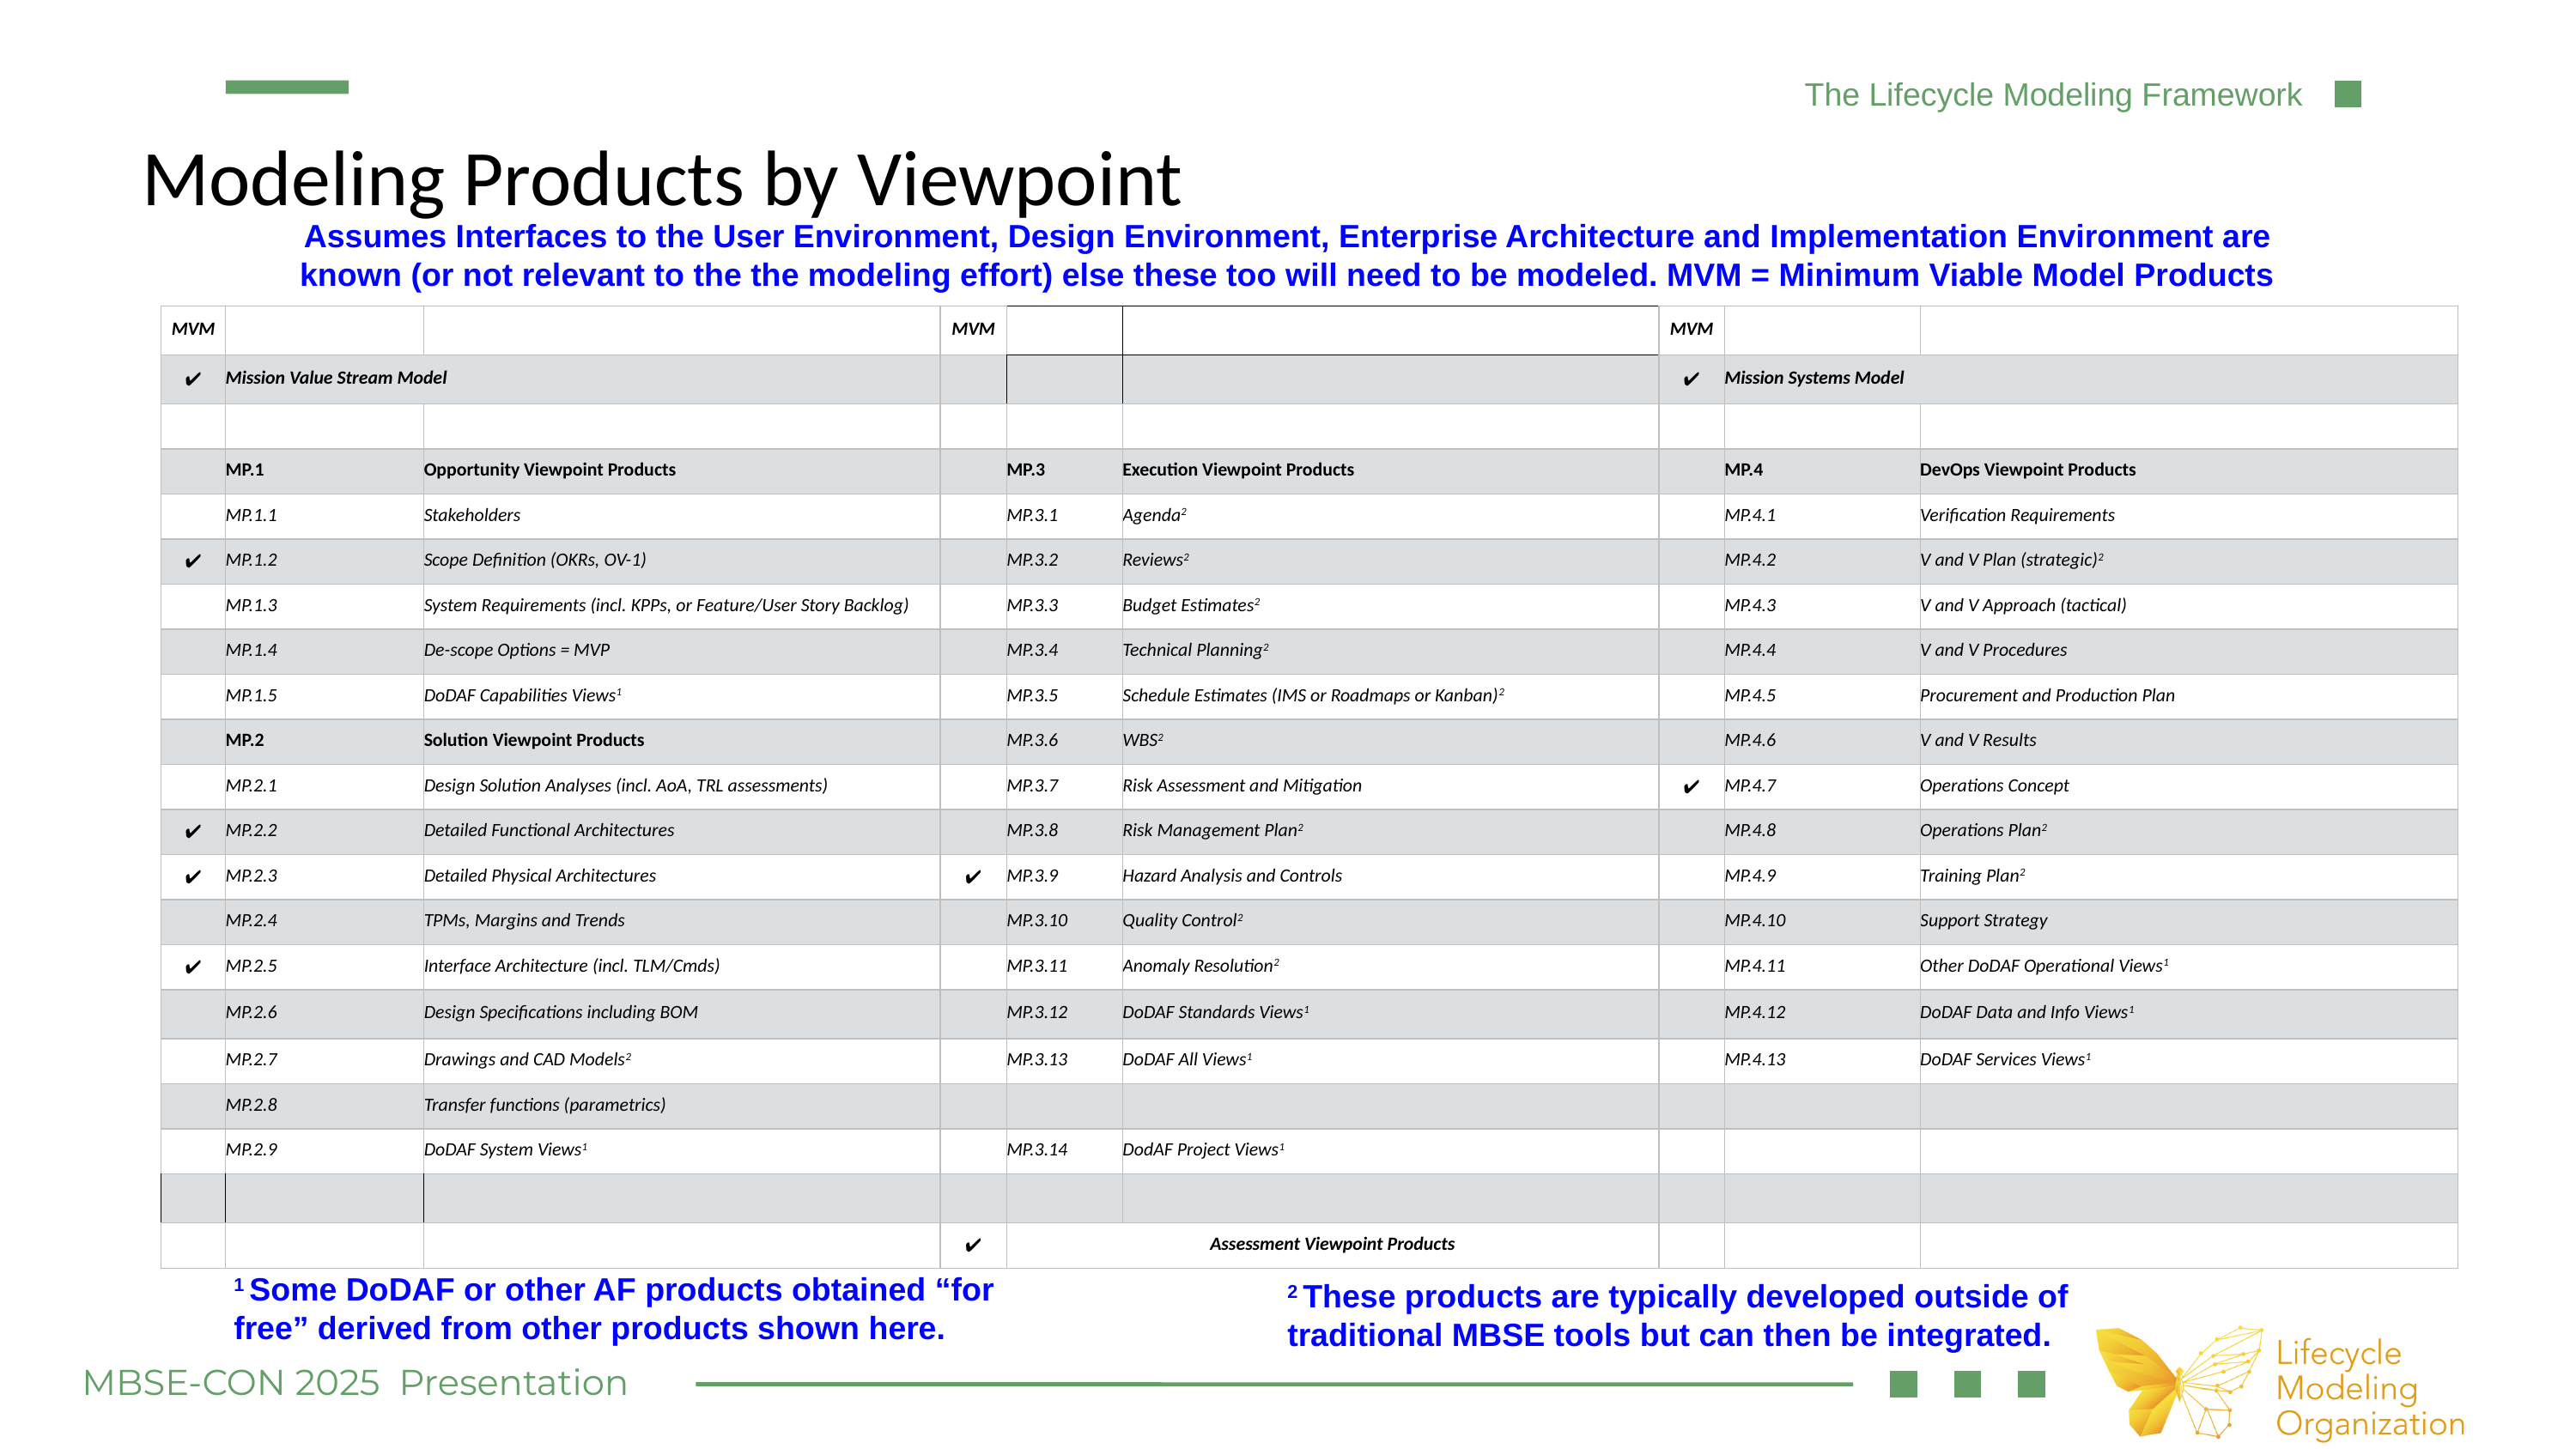

The Lifecycle Modeling Framework
# Modeling Products by Viewpoint
Assumes Interfaces to the User Environment, Design Environment, Enterprise Architecture and Implementation Environment are known (or not relevant to the the modeling effort) else these too will need to be modeled. MVM = Minimum Viable Model Products
| MVM |  |  | MVM |  |  | MVM |  |  |
| --- | --- | --- | --- | --- | --- | --- | --- | --- |
| ✔︎ | Mission Value Stream Model |  |  |  |  | ✔︎ | Mission Systems Model |  |
|  |  |  |  |  |  |  |  |  |
|  | MP.1 | Opportunity Viewpoint Products |  | MP.3 | Execution Viewpoint Products |  | MP.4 | DevOps Viewpoint Products |
|  | MP.1.1 | Stakeholders |  | MP.3.1 | Agenda2 |  | MP.4.1 | Verification Requirements |
| ✔︎ | MP.1.2 | Scope Definition (OKRs, OV-1) |  | MP.3.2 | Reviews2 |  | MP.4.2 | V and V Plan (strategic)2 |
|  | MP.1.3 | System Requirements (incl. KPPs, or Feature/User Story Backlog) |  | MP.3.3 | Budget Estimates2 |  | MP.4.3 | V and V Approach (tactical) |
|  | MP.1.4 | De-scope Options = MVP |  | MP.3.4 | Technical Planning2 |  | MP.4.4 | V and V Procedures |
|  | MP.1.5 | DoDAF Capabilities Views1 |  | MP.3.5 | Schedule Estimates (IMS or Roadmaps or Kanban)2 |  | MP.4.5 | Procurement and Production Plan |
|  | MP.2 | Solution Viewpoint Products |  | MP.3.6 | WBS2 |  | MP.4.6 | V and V Results |
|  | MP.2.1 | Design Solution Analyses (incl. AoA, TRL assessments) |  | MP.3.7 | Risk Assessment and Mitigation | ✔︎ | MP.4.7 | Operations Concept |
| ✔︎ | MP.2.2 | Detailed Functional Architectures |  | MP.3.8 | Risk Management Plan2 |  | MP.4.8 | Operations Plan2 |
| ✔︎ | MP.2.3 | Detailed Physical Architectures | ✔︎ | MP.3.9 | Hazard Analysis and Controls |  | MP.4.9 | Training Plan2 |
|  | MP.2.4 | TPMs, Margins and Trends |  | MP.3.10 | Quality Control2 |  | MP.4.10 | Support Strategy |
| ✔︎ | MP.2.5 | Interface Architecture (incl. TLM/Cmds) |  | MP.3.11 | Anomaly Resolution2 |  | MP.4.11 | Other DoDAF Operational Views1 |
|  | MP.2.6 | Design Specifications including BOM |  | MP.3.12 | DoDAF Standards Views1 |  | MP.4.12 | DoDAF Data and Info Views1 |
|  | MP.2.7 | Drawings and CAD Models2 |  | MP.3.13 | DoDAF All Views1 |  | MP.4.13 | DoDAF Services Views1 |
|  | MP.2.8 | Transfer functions (parametrics) |  |  |  |  |  |  |
|  | MP.2.9 | DoDAF System Views1 |  | MP.3.14 | DodAF Project Views1 |  |  |  |
|  |  |  |  |  |  |  |  |  |
|  |  |  | ✔︎ | Assessment Viewpoint Products |  |  |  |  |
1 Some DoDAF or other AF products obtained “for free” derived from other products shown here.
2 These products are typically developed outside of traditional MBSE tools but can then be integrated.